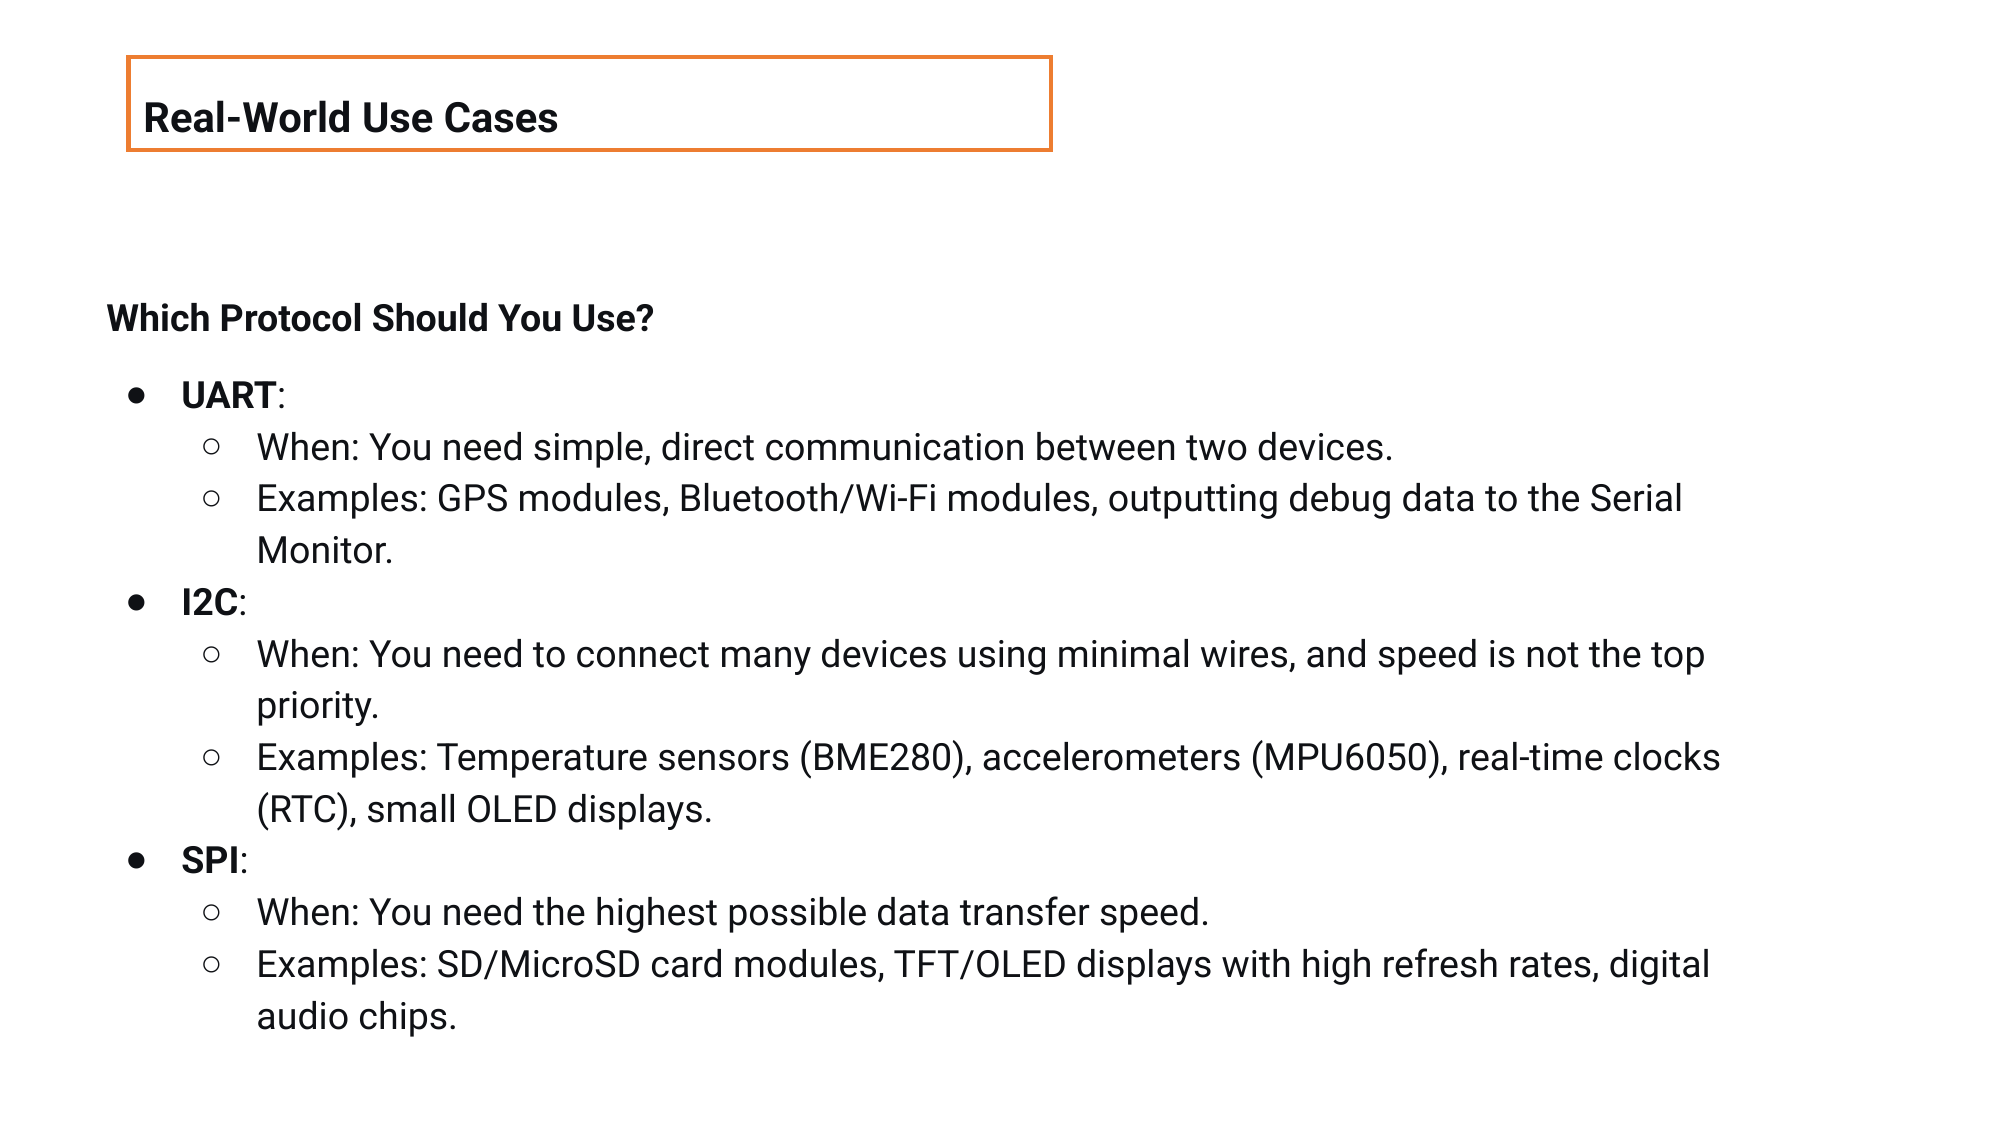

Real-World Use Cases
Which Protocol Should You Use?
UART:
When: You need simple, direct communication between two devices.
Examples: GPS modules, Bluetooth/Wi-Fi modules, outputting debug data to the Serial Monitor.
I2C:
When: You need to connect many devices using minimal wires, and speed is not the top priority.
Examples: Temperature sensors (BME280), accelerometers (MPU6050), real-time clocks (RTC), small OLED displays.
SPI:
When: You need the highest possible data transfer speed.
Examples: SD/MicroSD card modules, TFT/OLED displays with high refresh rates, digital audio chips.